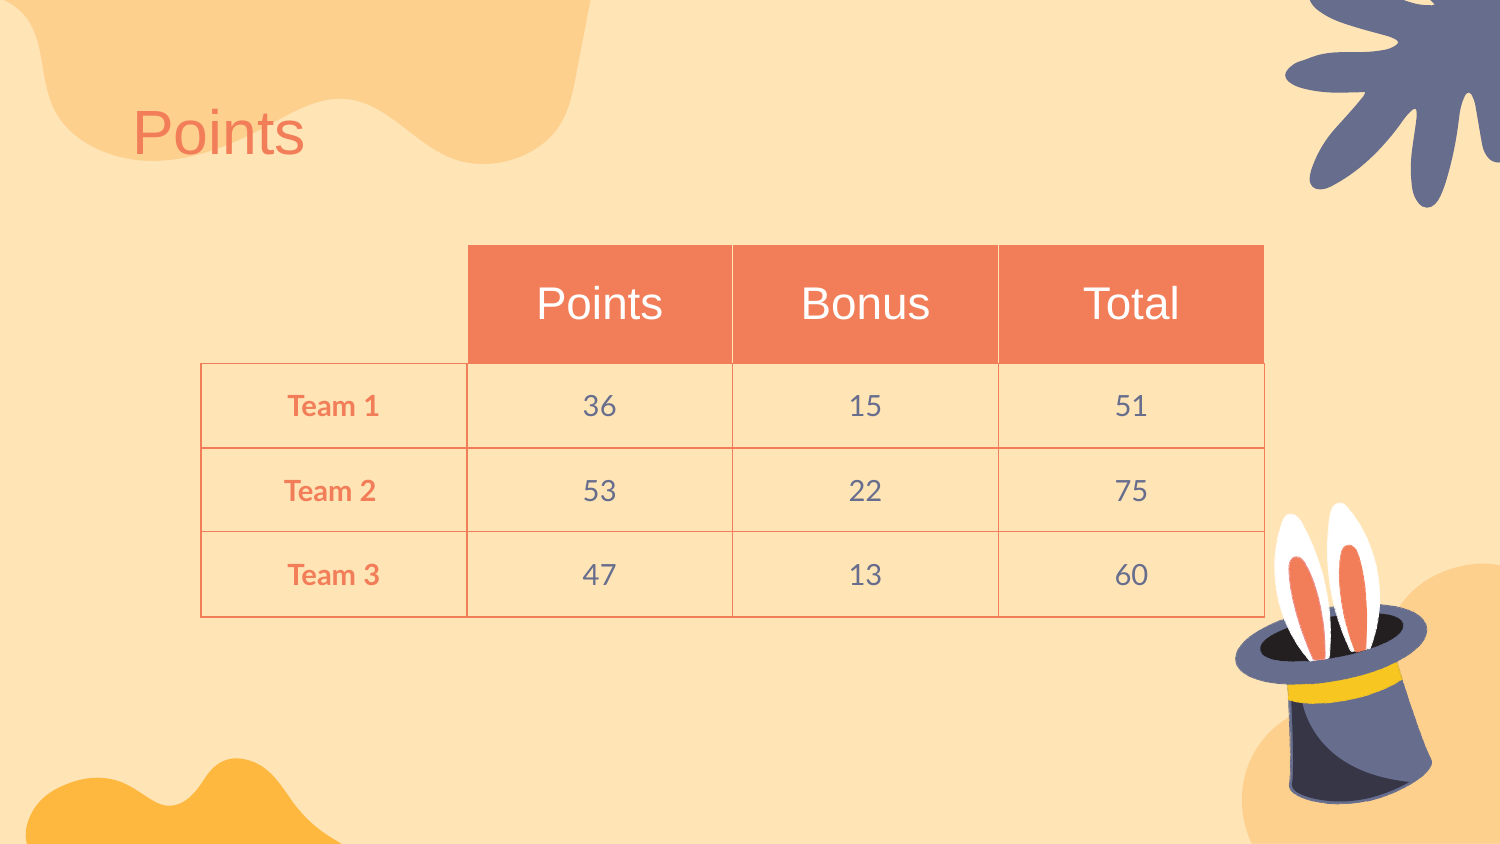

# Points
|  | Points | Bonus | Total |
| --- | --- | --- | --- |
| Team 1 | 36 | 15 | 51 |
| Team 2 | 53 | 22 | 75 |
| Team 3 | 47 | 13 | 60 |